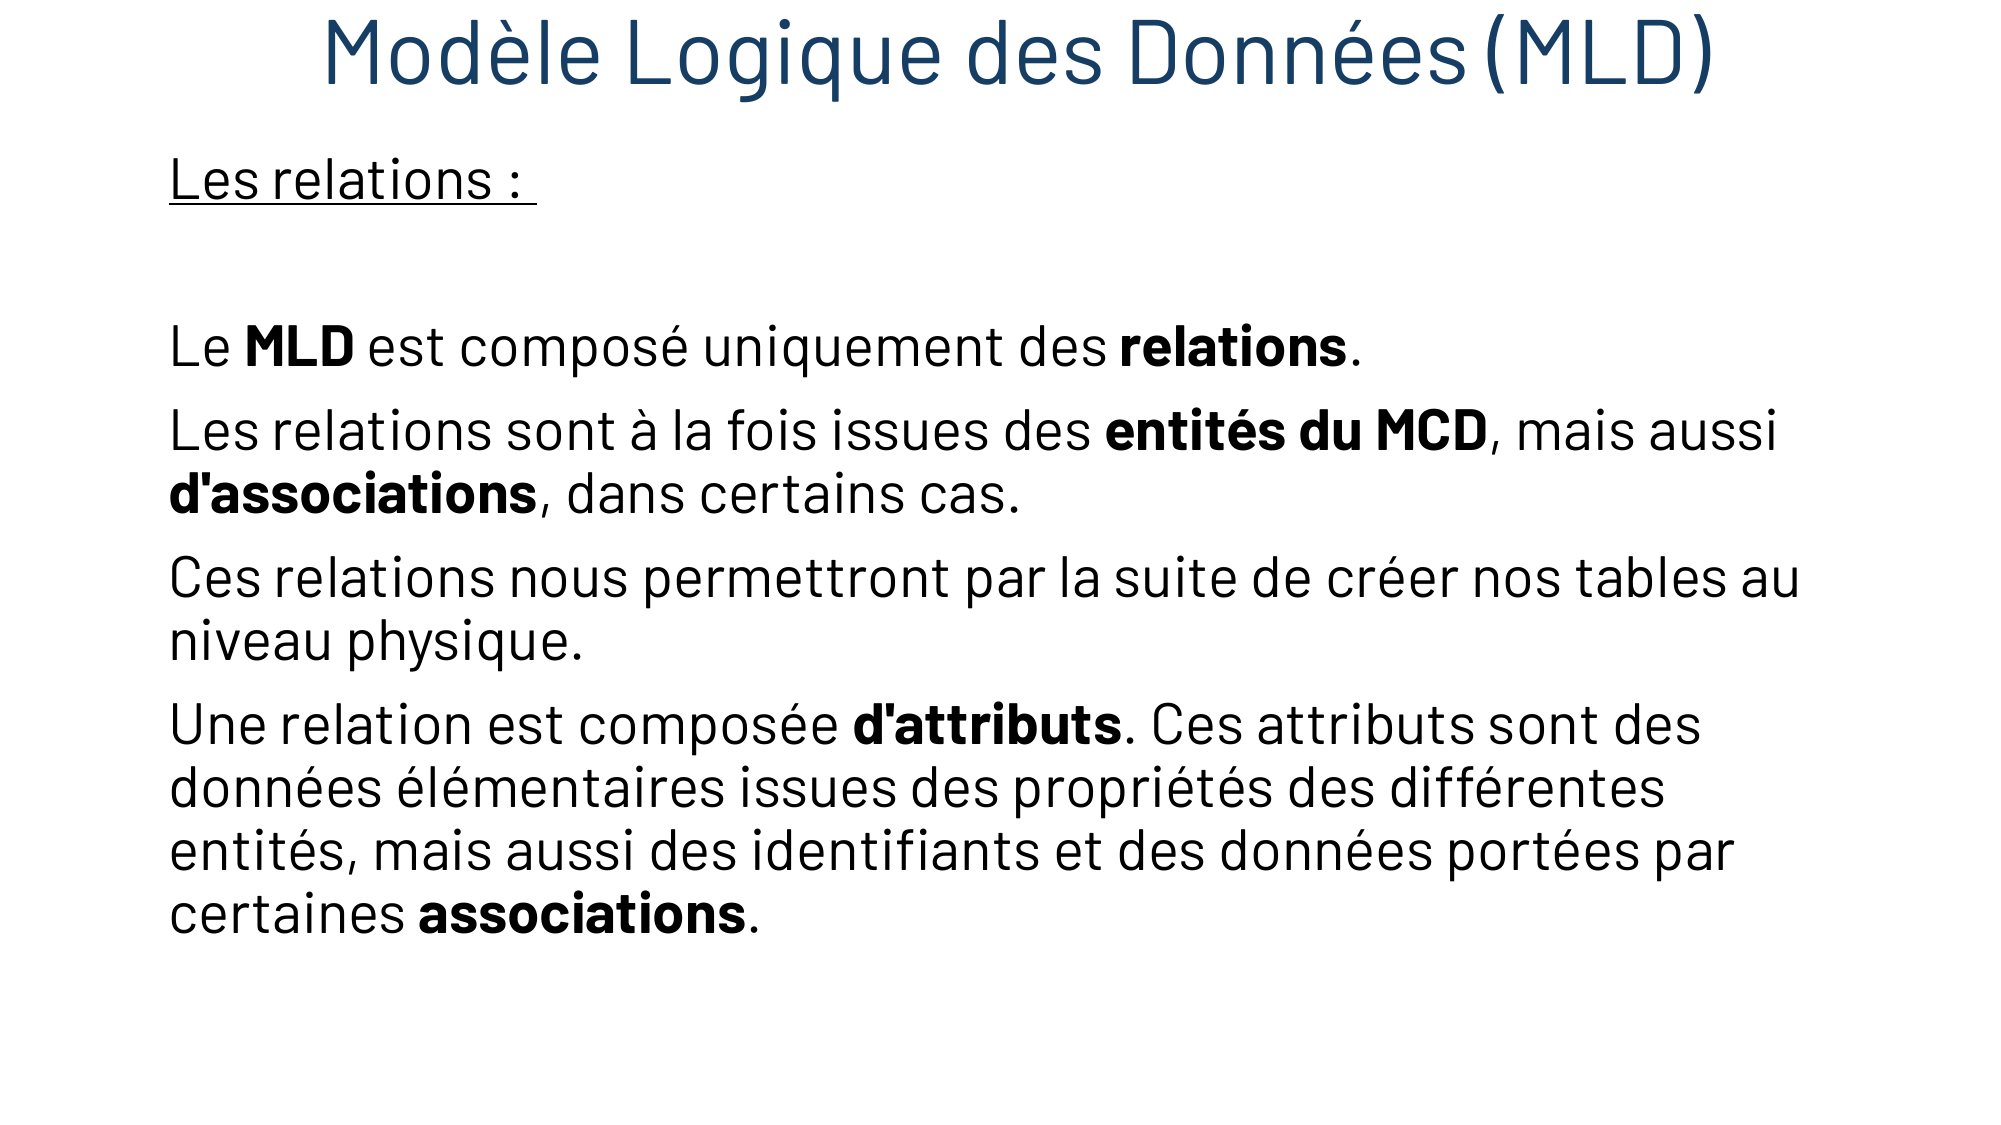

# Modèle Logique des Données (MLD)
Les relations :

Le MLD est composé uniquement des relations.
Les relations sont à la fois issues des entités du MCD, mais aussi d'associations, dans certains cas.
Ces relations nous permettront par la suite de créer nos tables au niveau physique.
Une relation est composée d'attributs. Ces attributs sont des données élémentaires issues des propriétés des différentes entités, mais aussi des identifiants et des données portées par certaines associations.